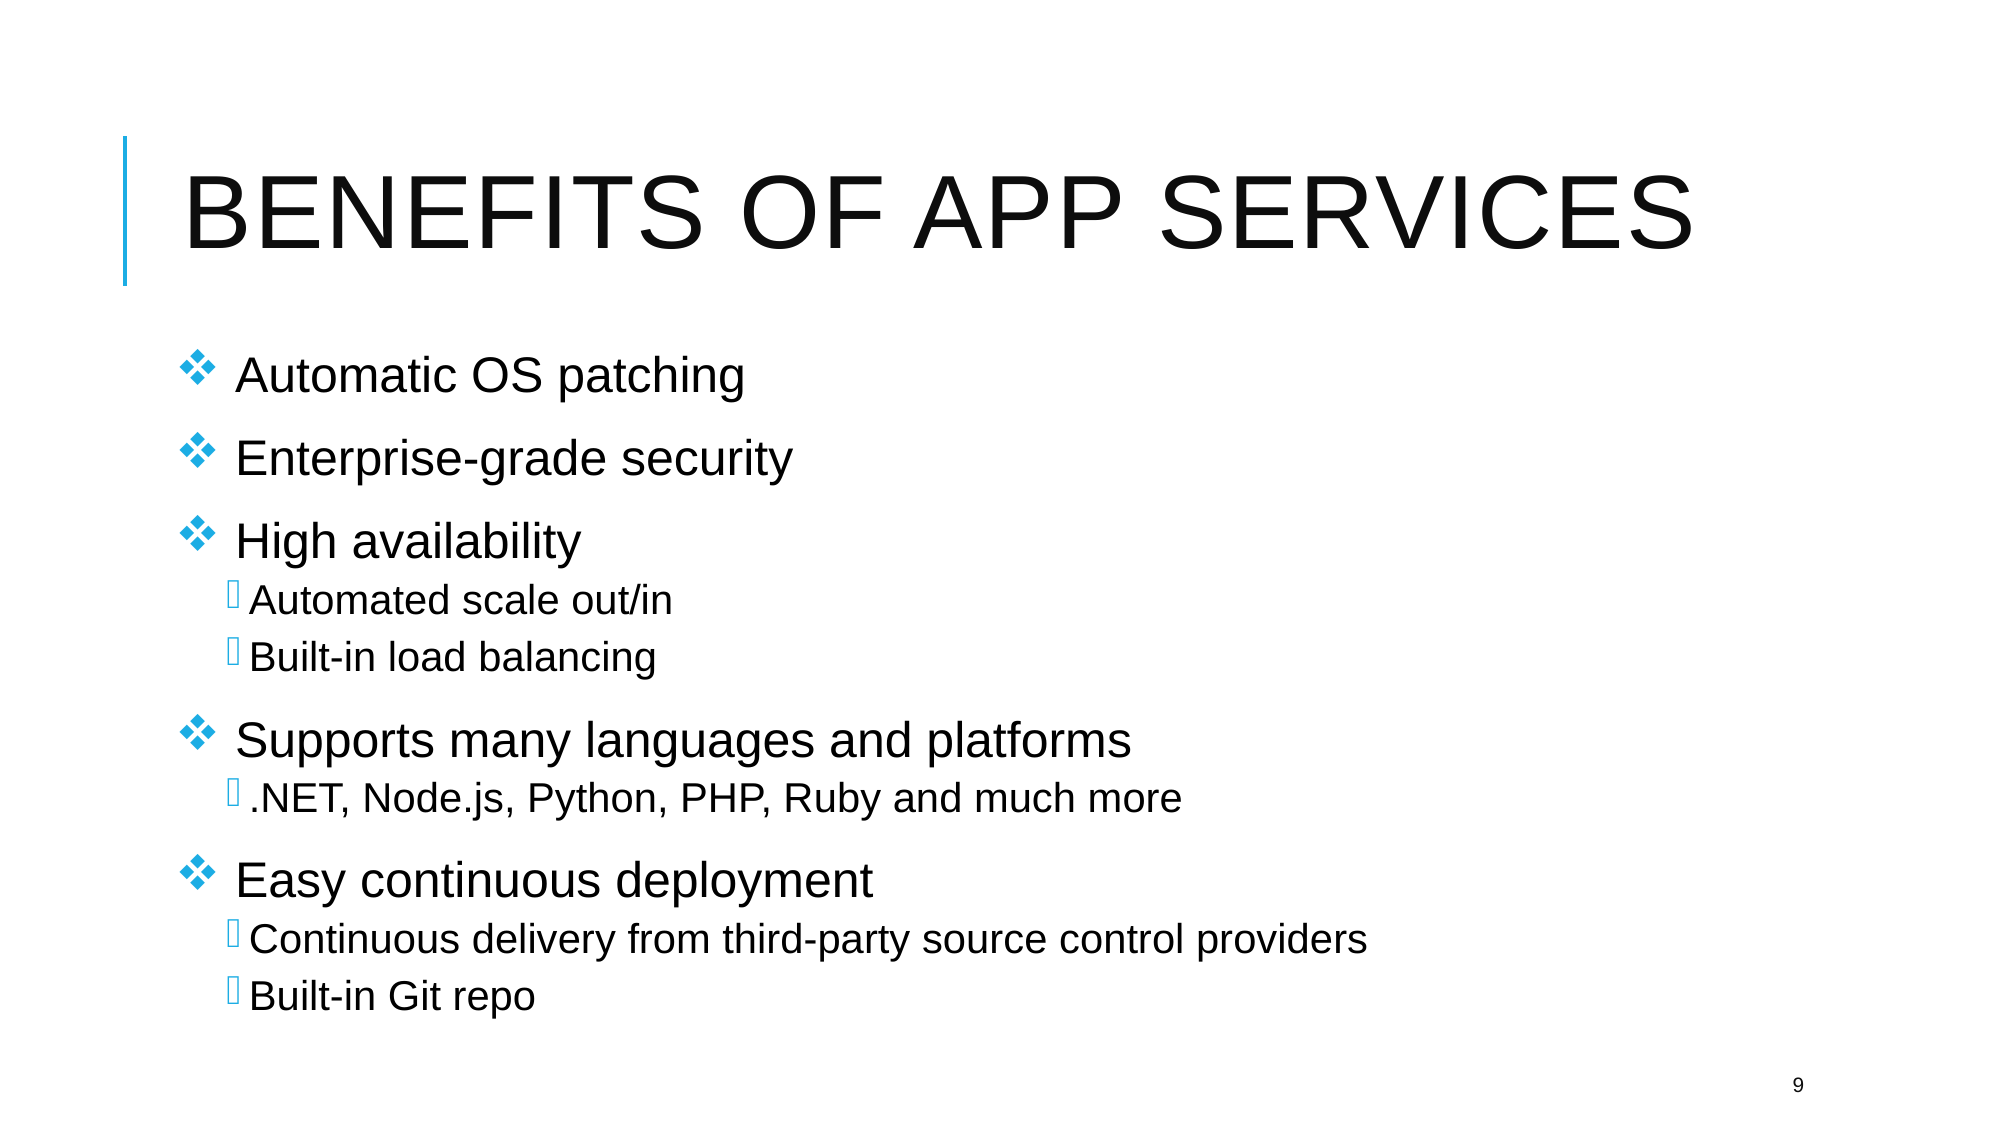

# Benefits of App Services
 Automatic OS patching
 Enterprise-grade security
 High availability
Automated scale out/in
Built-in load balancing
 Supports many languages and platforms
.NET, Node.js, Python, PHP, Ruby and much more
 Easy continuous deployment
Continuous delivery from third-party source control providers
Built-in Git repo
9